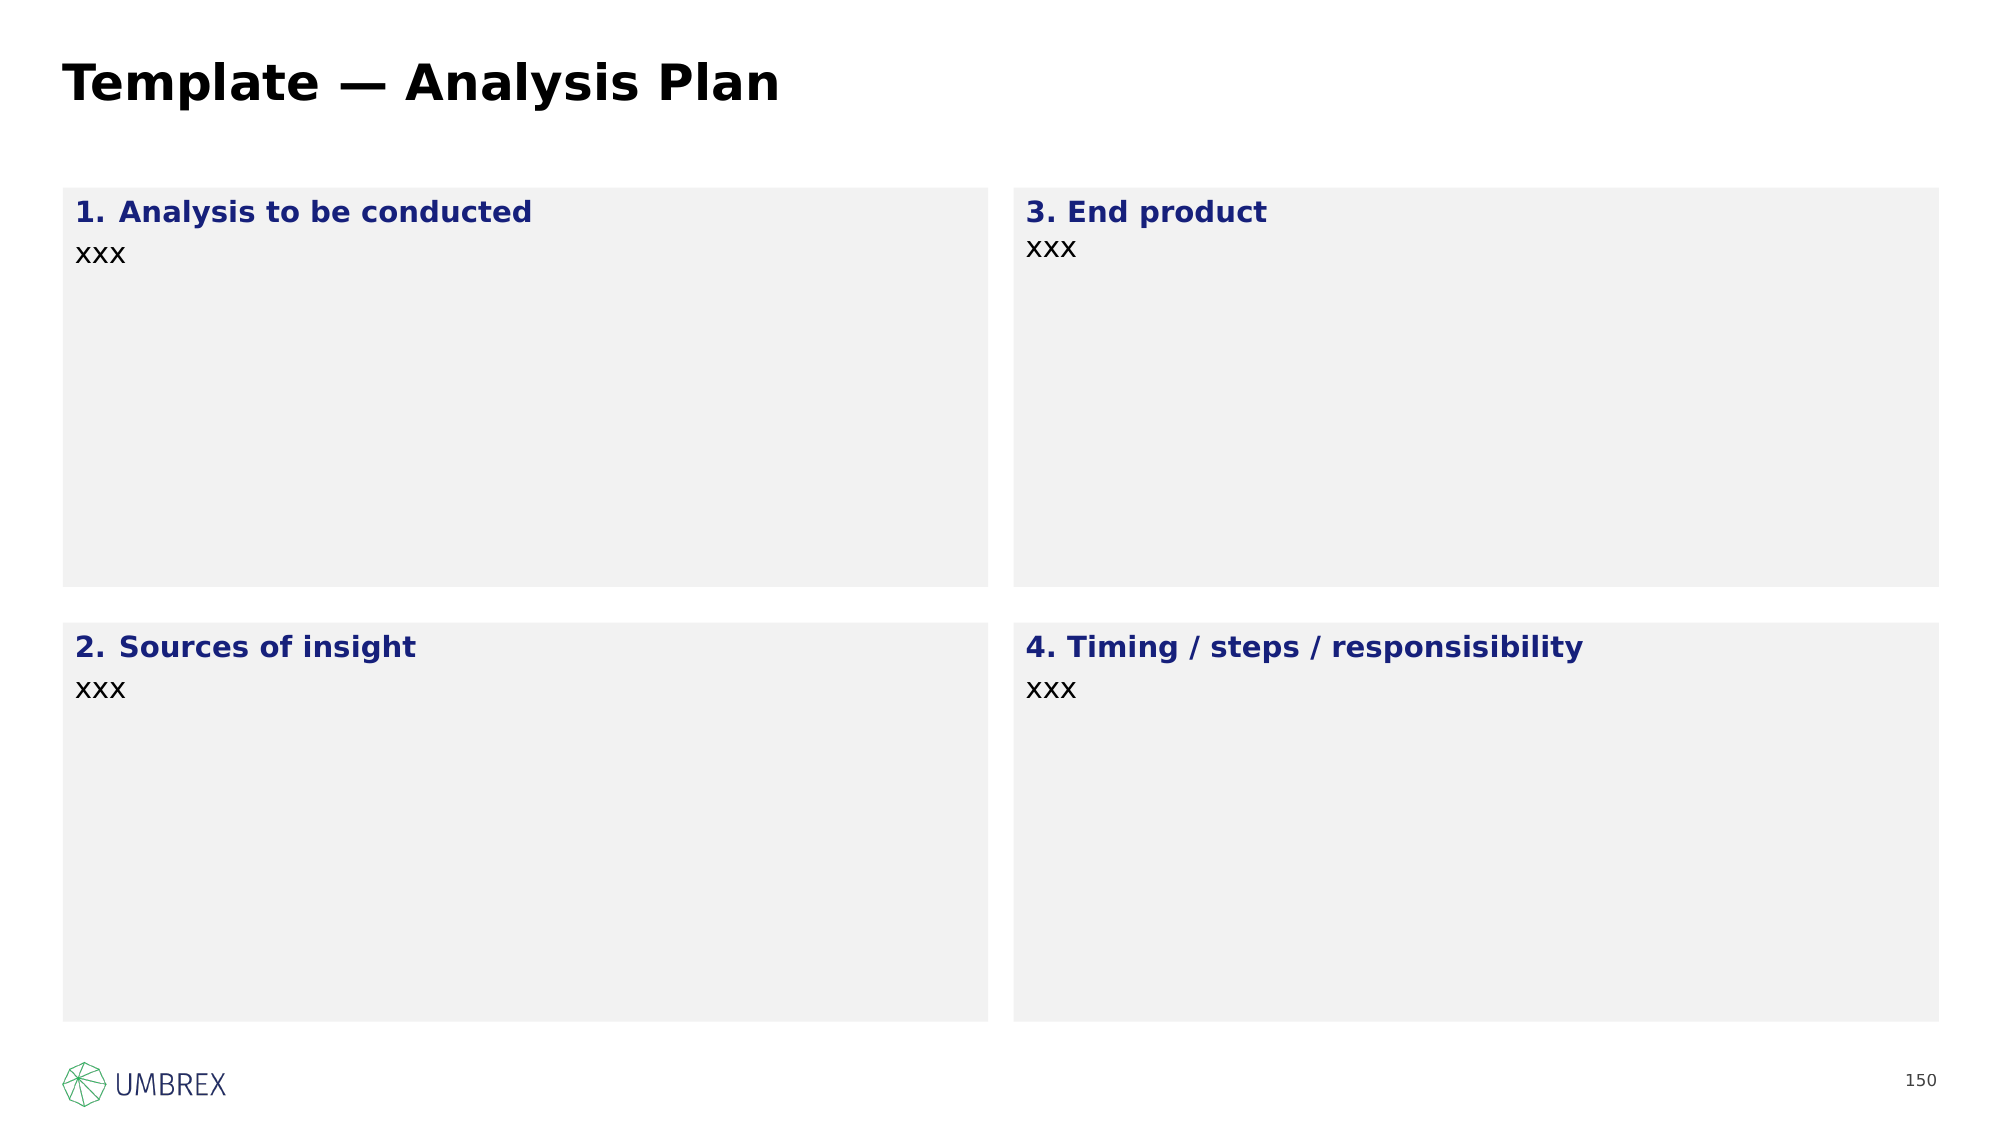

# Template — Analysis Plan
Analysis to be conducted
xxx

3. End product
xxx

Sources of insight
xxx

4. Timing / steps / responsisibility
xxx